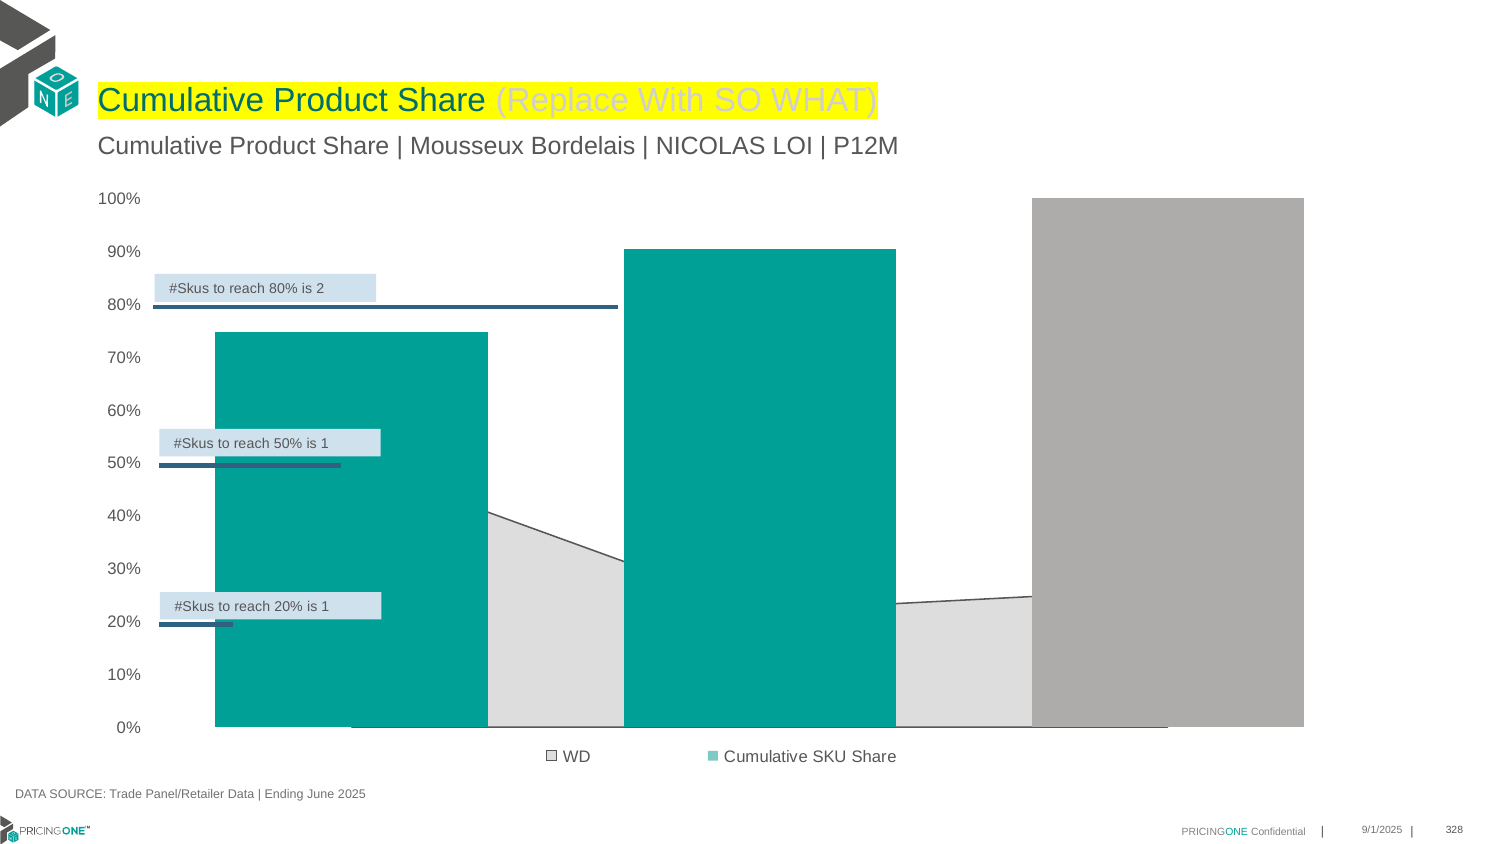

# Cumulative Product Share (Replace With SO WHAT)
Cumulative Product Share | Mousseux Bordelais | NICOLAS LOI | P12M

### Chart

| Category | WD | Cumulative SKU Share |
|---|---|---|
| Cru La Maqu | 0.5 | 0.7472924187725631 |
| Celene | 0.22 | 0.904933814681107 |
| Celene | 0.26 | 0.9999999999999999 |
#Skus to reach 80% is 2
#Skus to reach 50% is 1
#Skus to reach 20% is 1
DATA SOURCE: Trade Panel/Retailer Data | Ending June 2025

9/1/2025
328